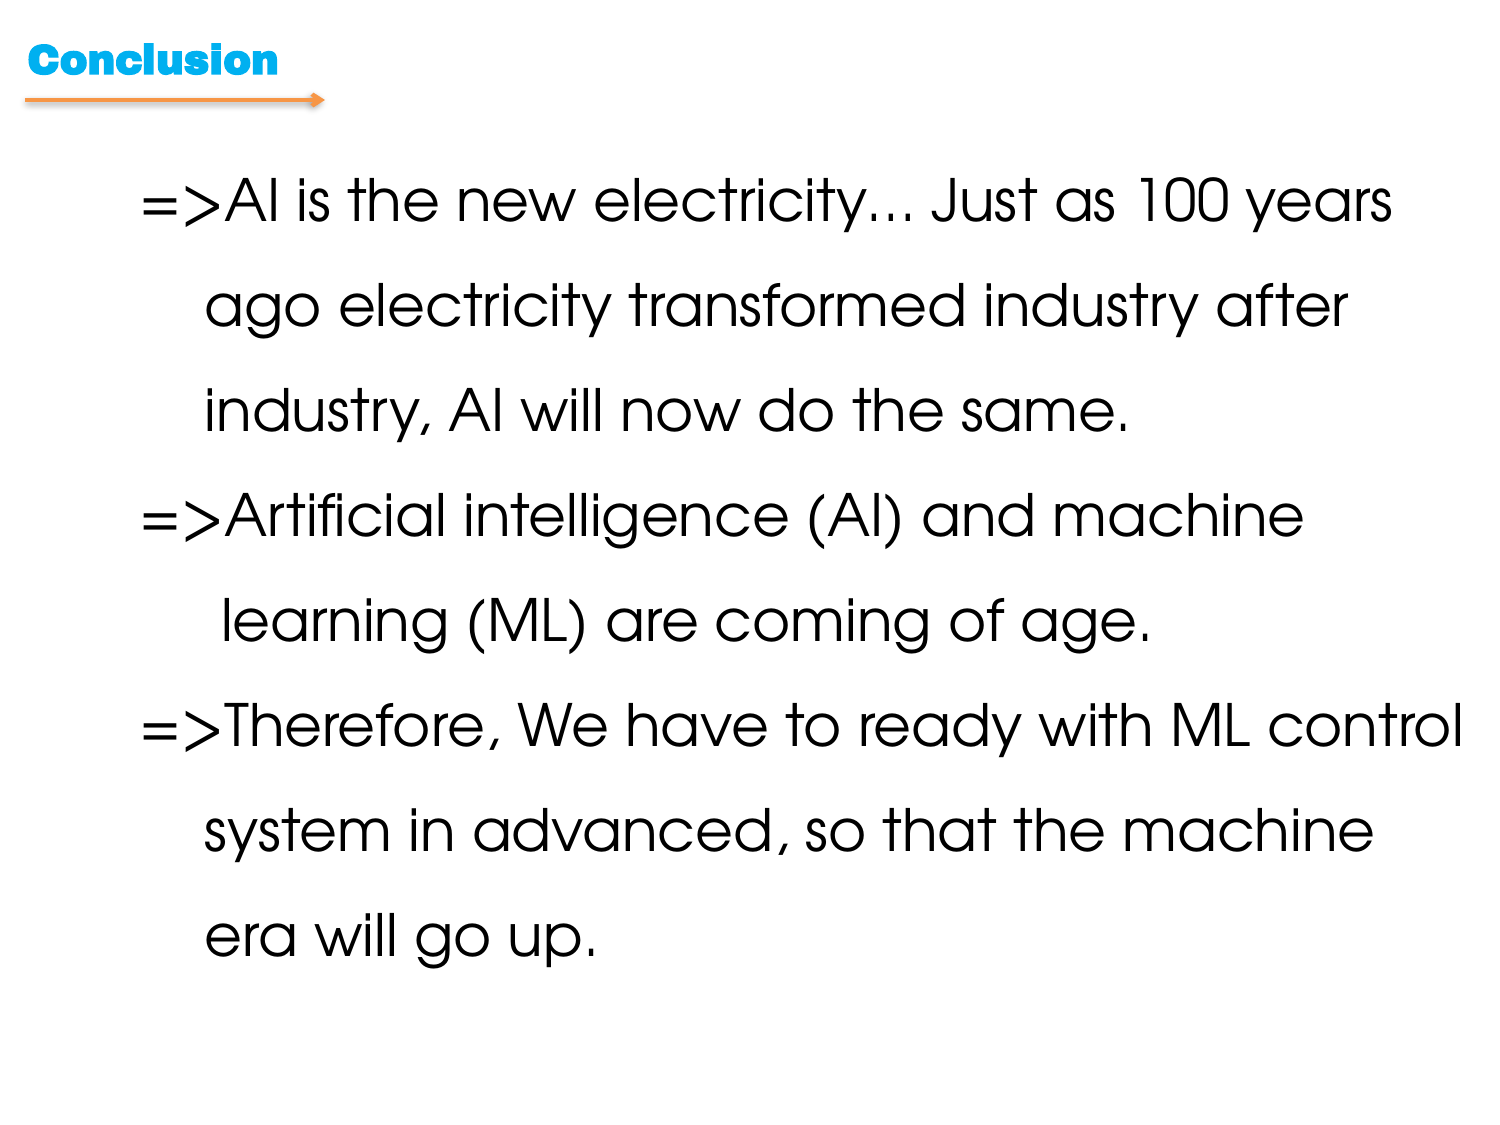

Conclusion
=>AI is the new electricity… Just as 100 years
    ago electricity transformed industry after
    industry, AI will now do the same.
=>Artificial intelligence (AI) and machine
     learning (ML) are coming of age.
=>Therefore, We have to ready with ML control
    system in advanced, so that the machine
    era will go up.